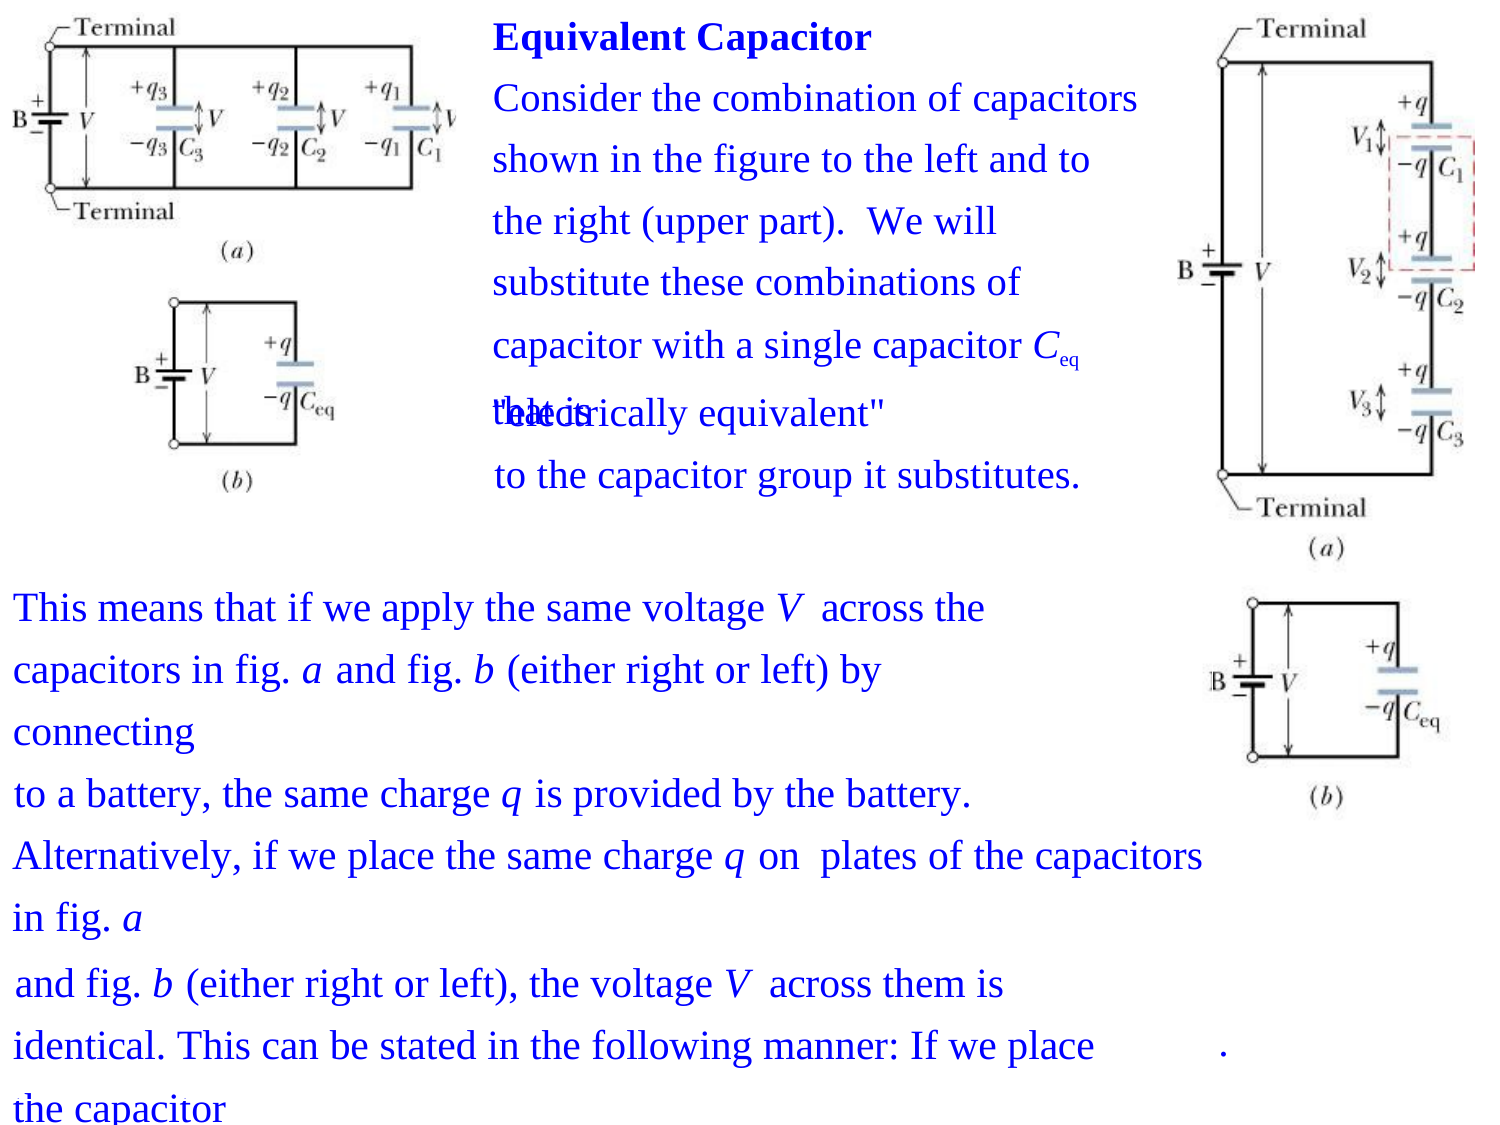

Equivalent Capacitor
Consider the combination of capacitors shown in the figure to the left and to the right (upper part).  We will substitute these combinations of capacitor with a single capacitor Ceq   that is

"electrically equivalent"

to the capacitor group it substitutes.

This means that if we apply the same voltage V  across the capacitors in fig. a and fig. b (either right or left) by connecting
to a battery, the same charge q is provided by the battery.  Alternatively, if we place the same charge q on  plates of the capacitors in fig. a
and fig. b (either right or left), the voltage V  across them is identical. This can be stated in the following manner: If we place the capacitor
combination and the equivalent capacitor in separate black boxes,

by doing electrical measurements we cannot distinguish between the two
.